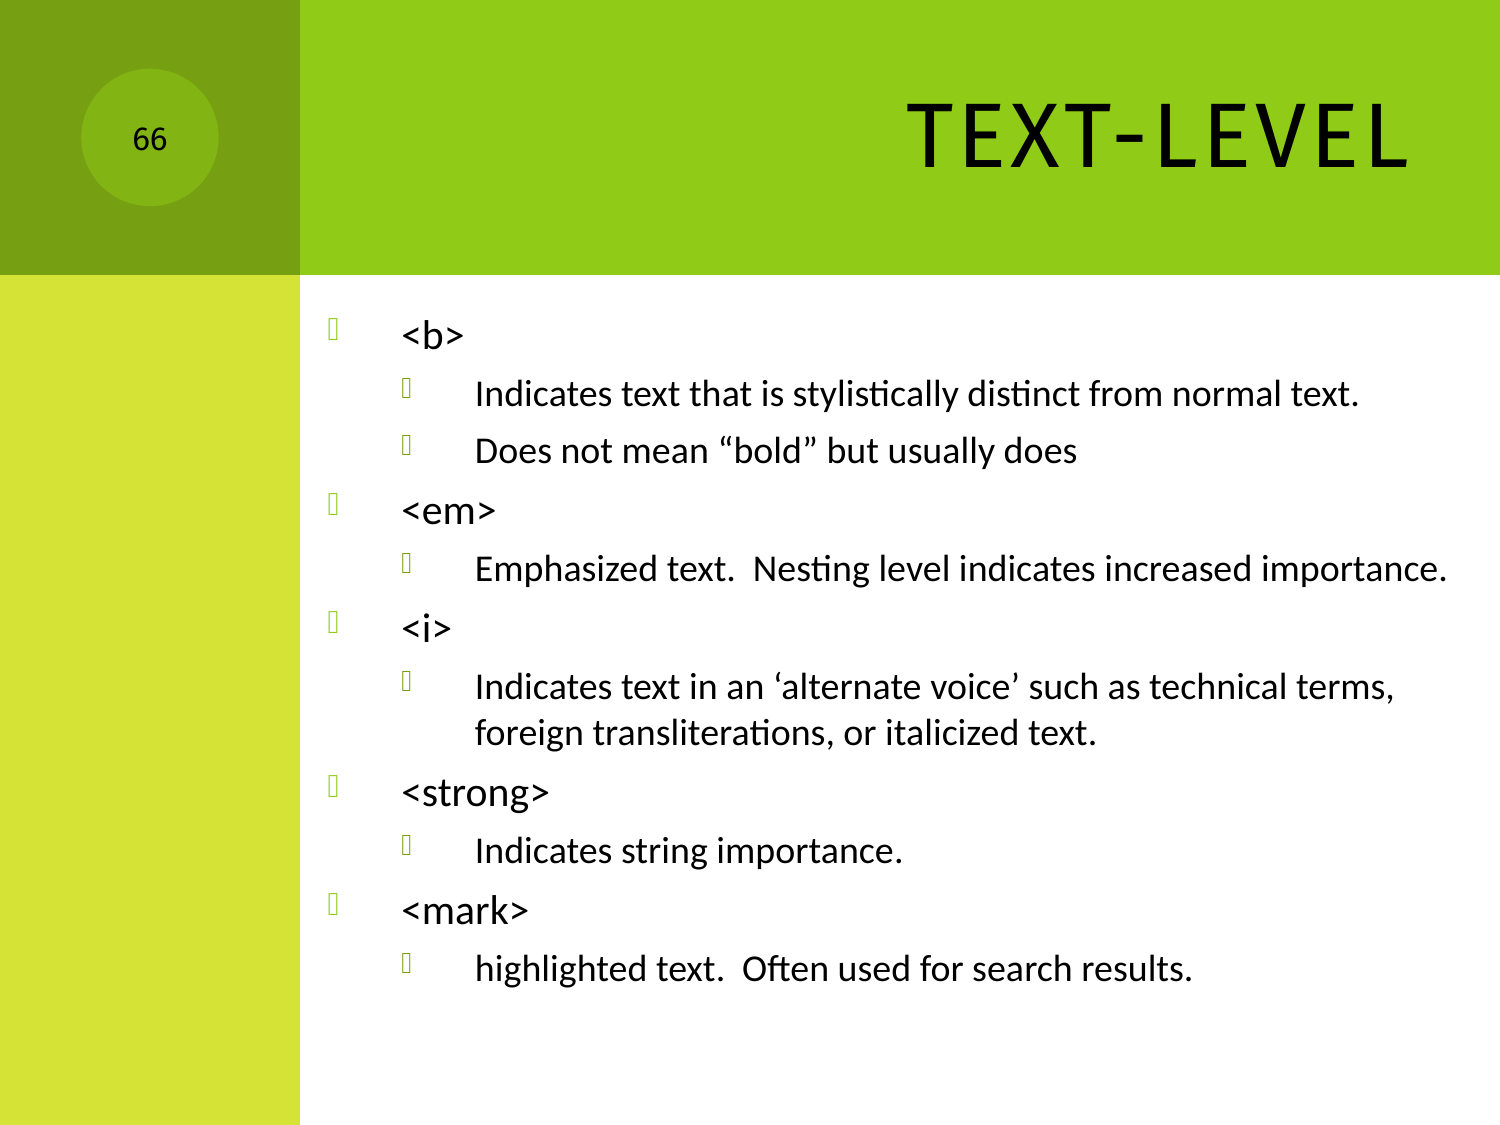

# Text-level
66
<b>
Indicates text that is stylistically distinct from normal text.
Does not mean “bold” but usually does
<em>
Emphasized text.  Nesting level indicates increased importance.
<i>
Indicates text in an ‘alternate voice’ such as technical terms, foreign transliterations, or italicized text.
<strong>
Indicates string importance.
<mark>
highlighted text.  Often used for search results.